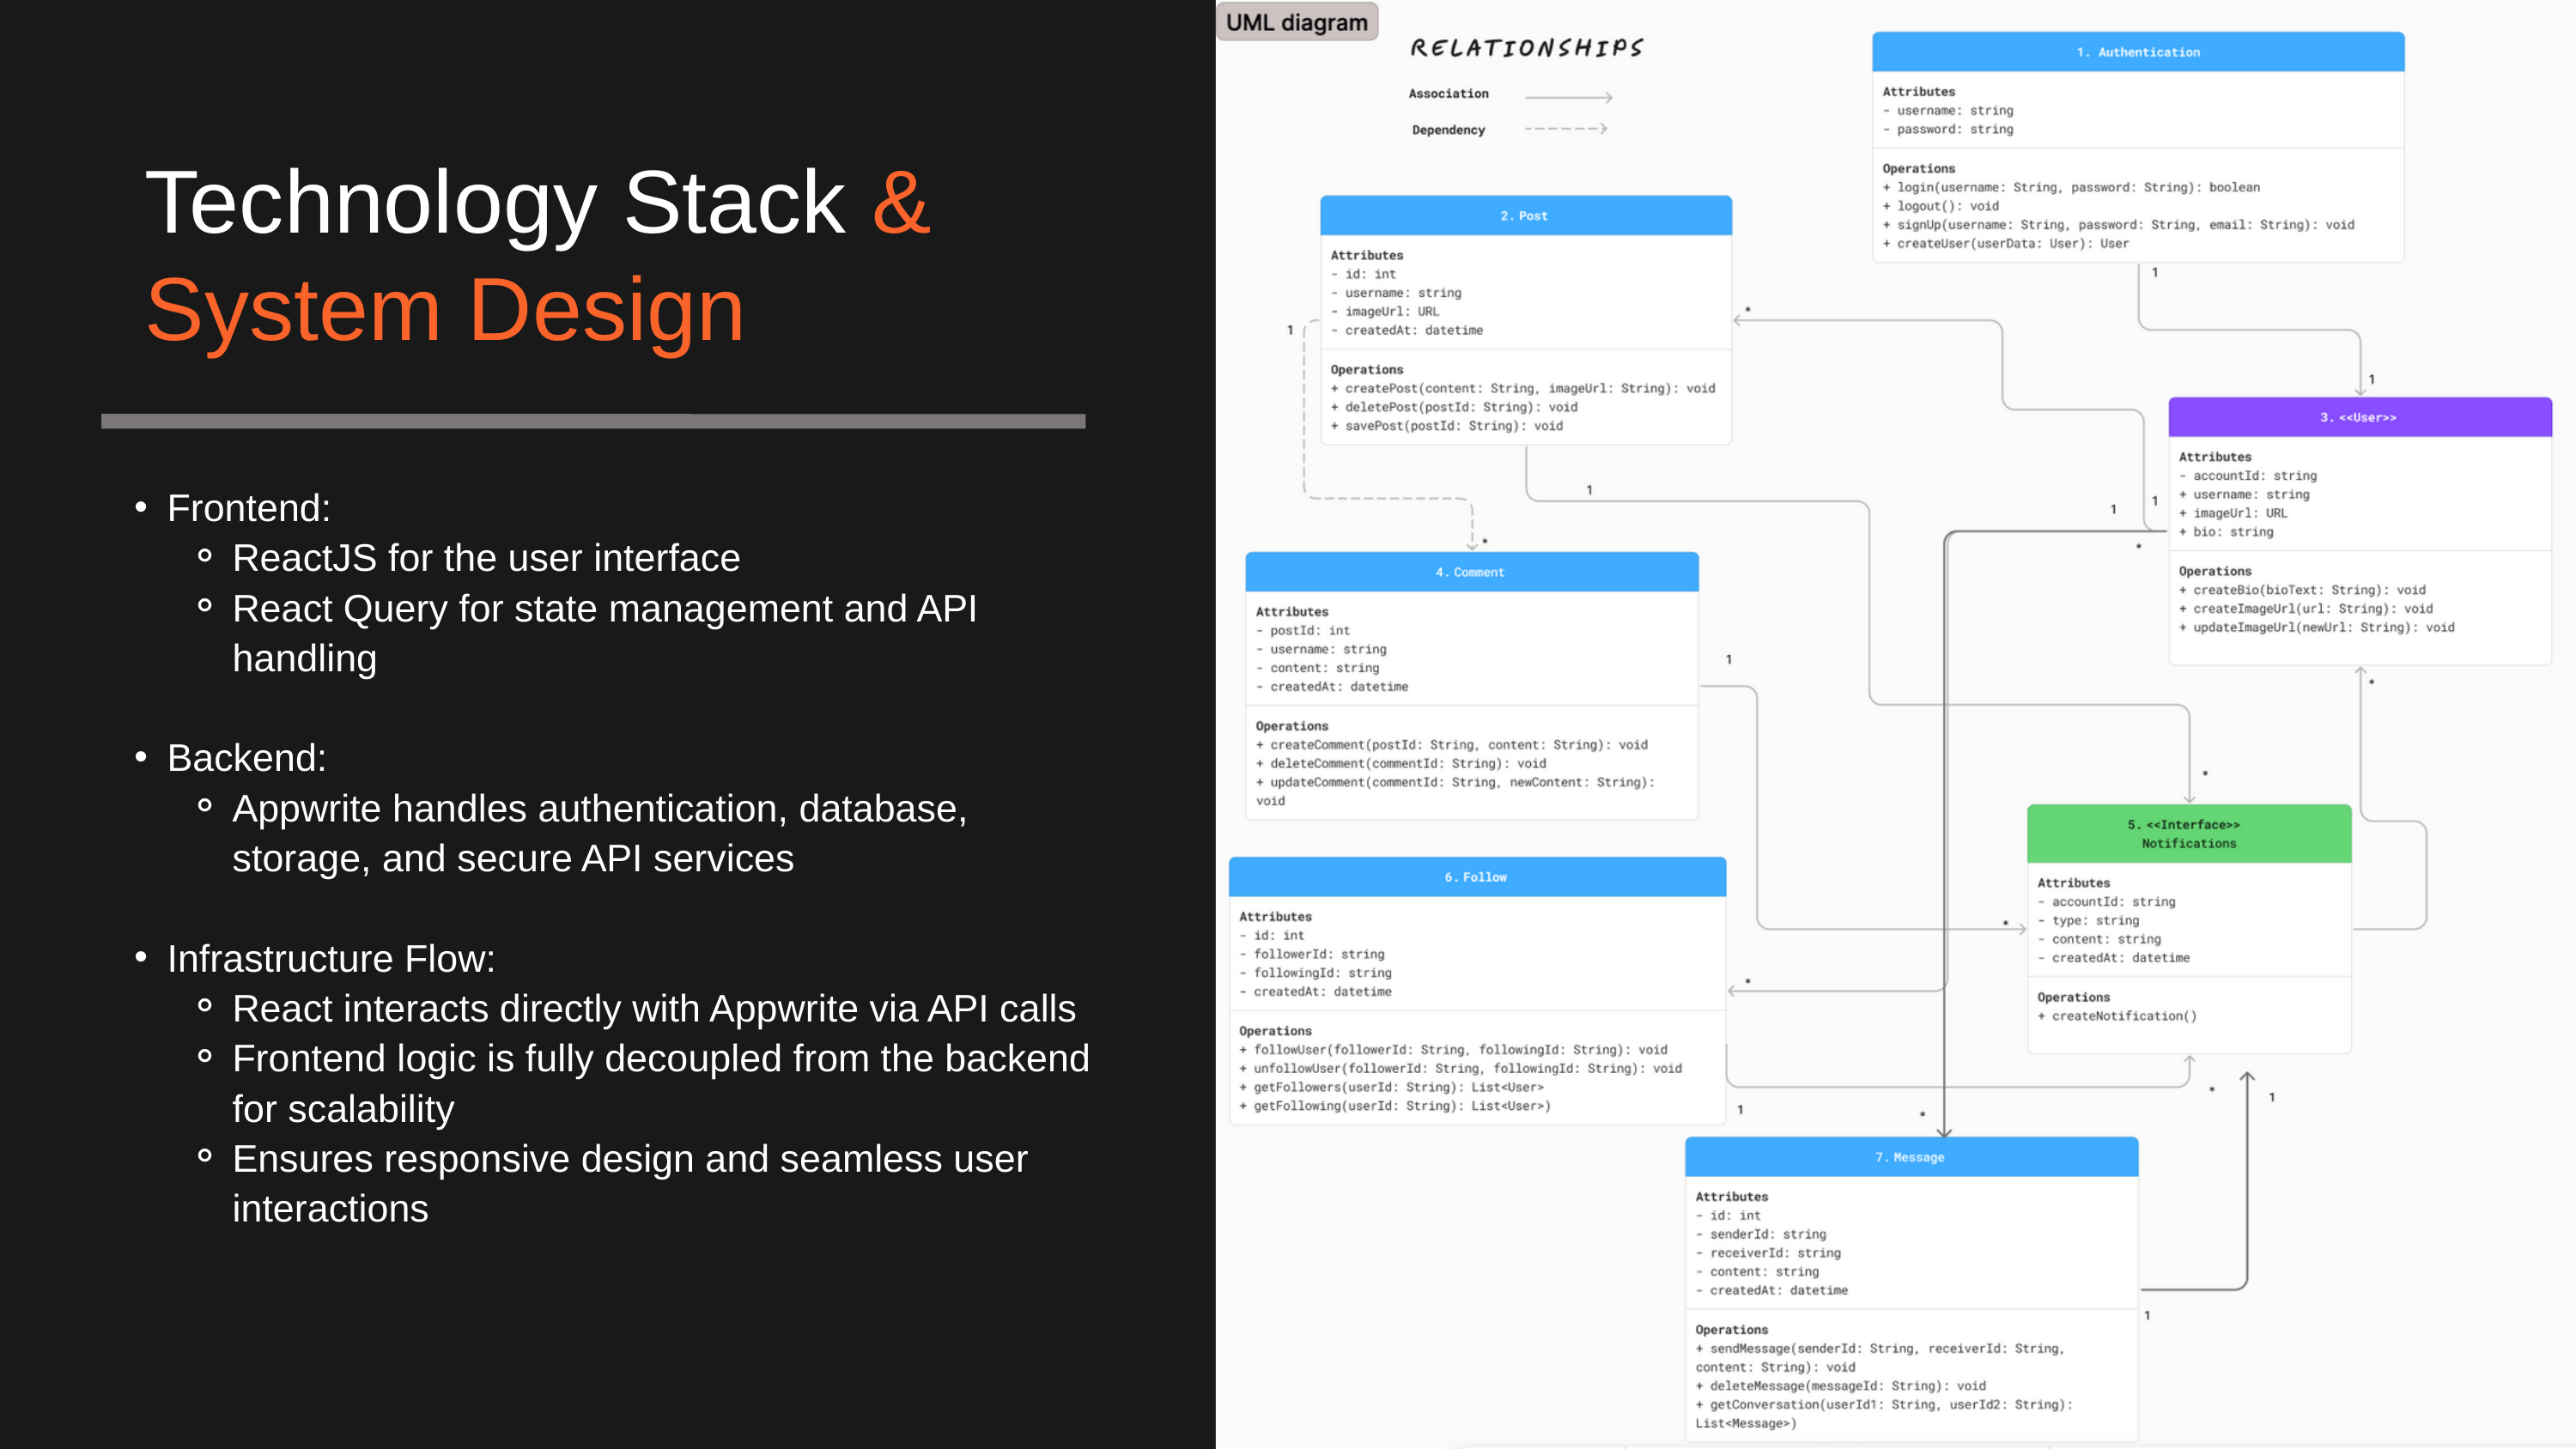

Technology Stack & System Design

Frontend:
ReactJS for the user interface
React Query for state management and API handling

Backend:
Appwrite handles authentication, database, storage, and secure API services

Infrastructure Flow:
React interacts directly with Appwrite via API calls
Frontend logic is fully decoupled from the backend for scalability
Ensures responsive design and seamless user interactions